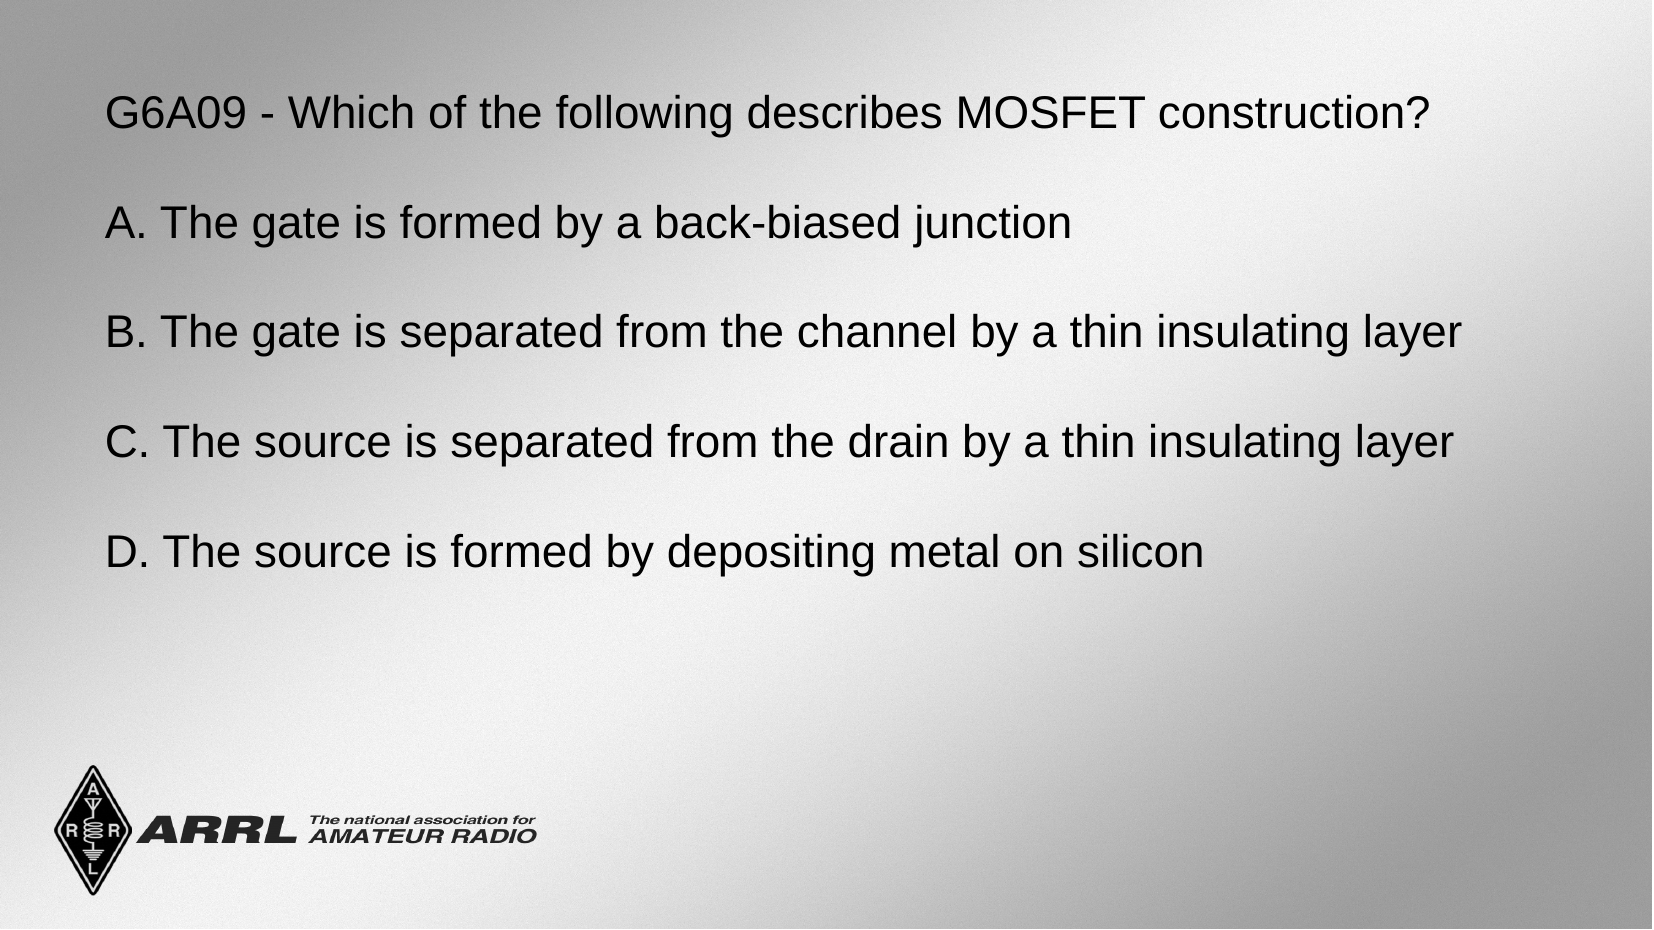

G6A09 - Which of the following describes MOSFET construction?

A. The gate is formed by a back-biased junction

B. The gate is separated from the channel by a thin insulating layer

C. The source is separated from the drain by a thin insulating layer

D. The source is formed by depositing metal on silicon